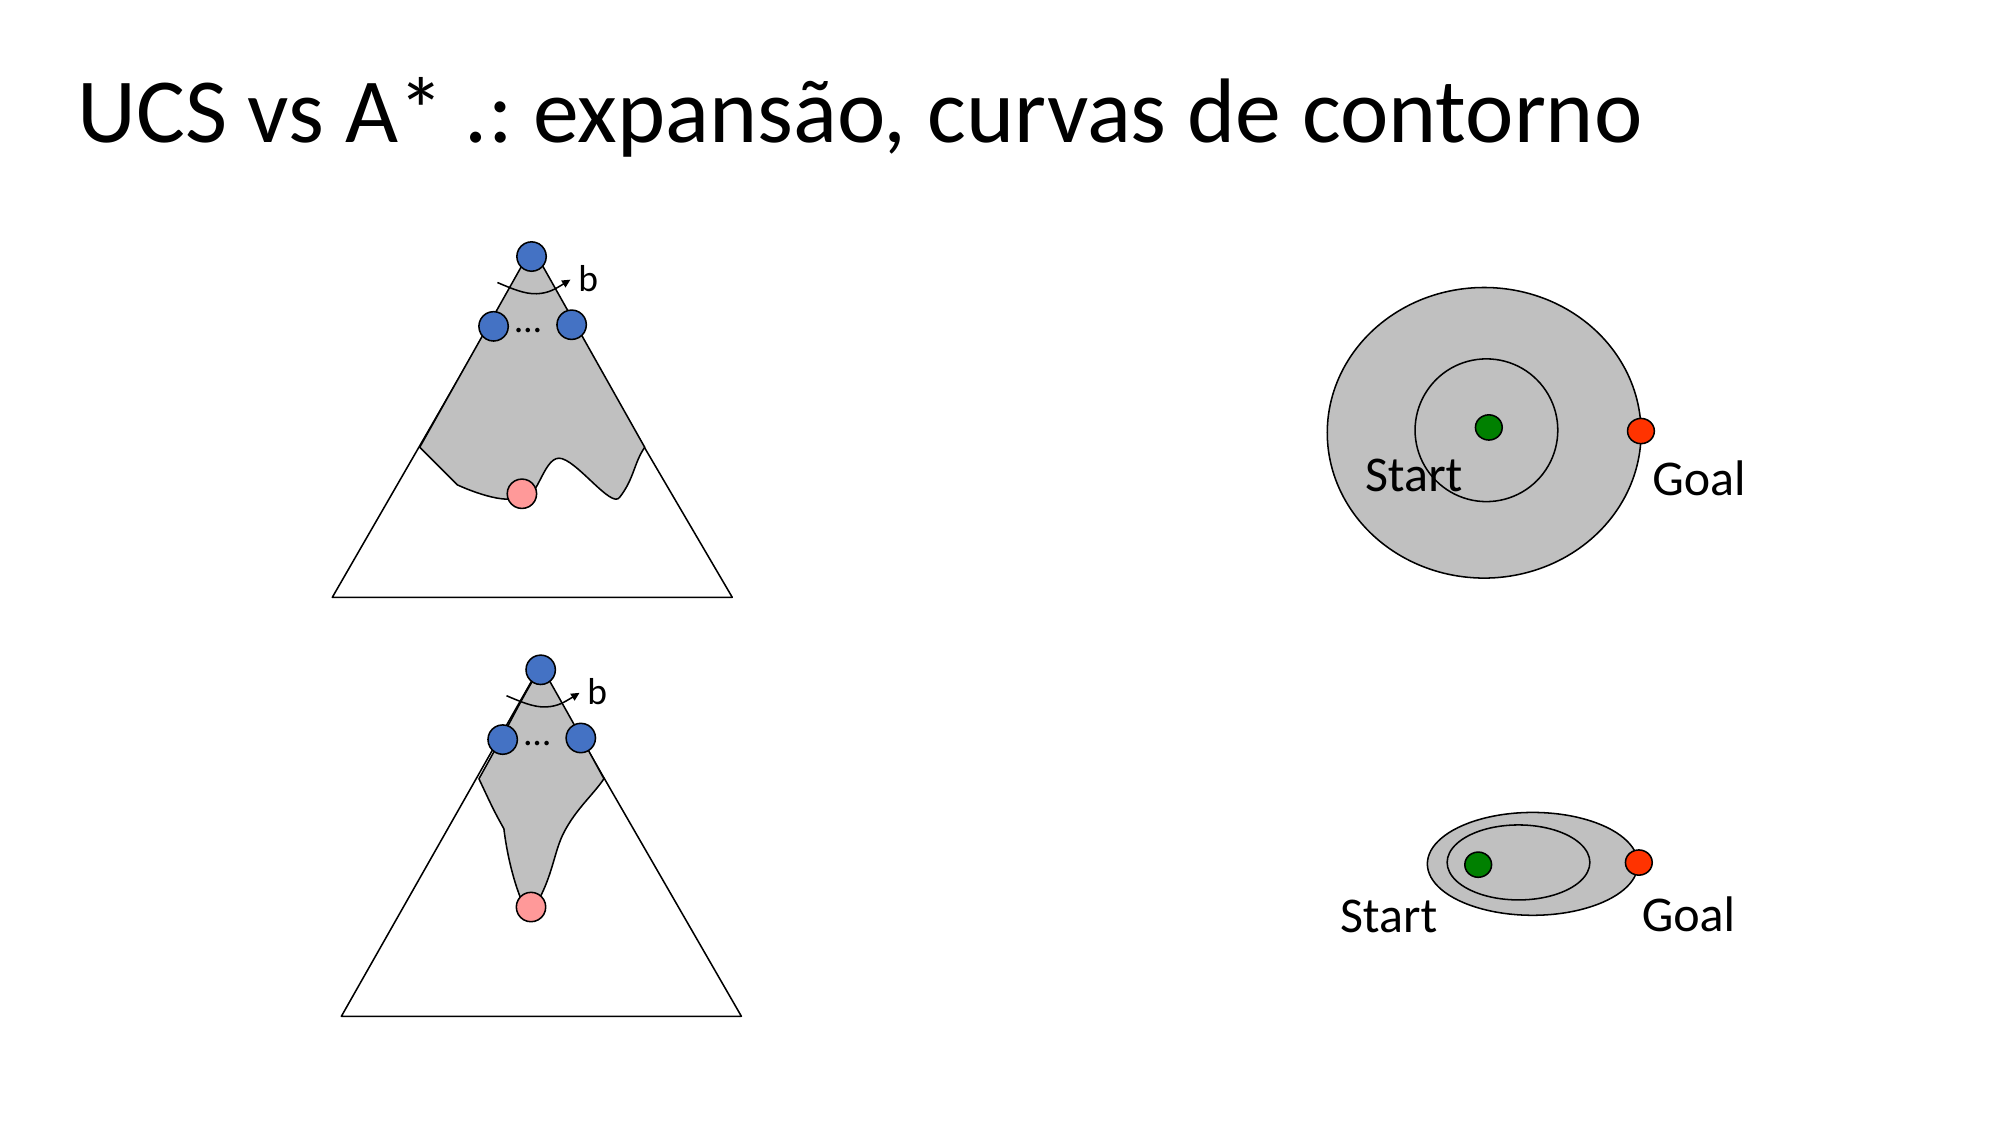

# UCS vs A* .: expansão, curvas de contorno

b

…

Start
Goal

b

…

Goal
Start